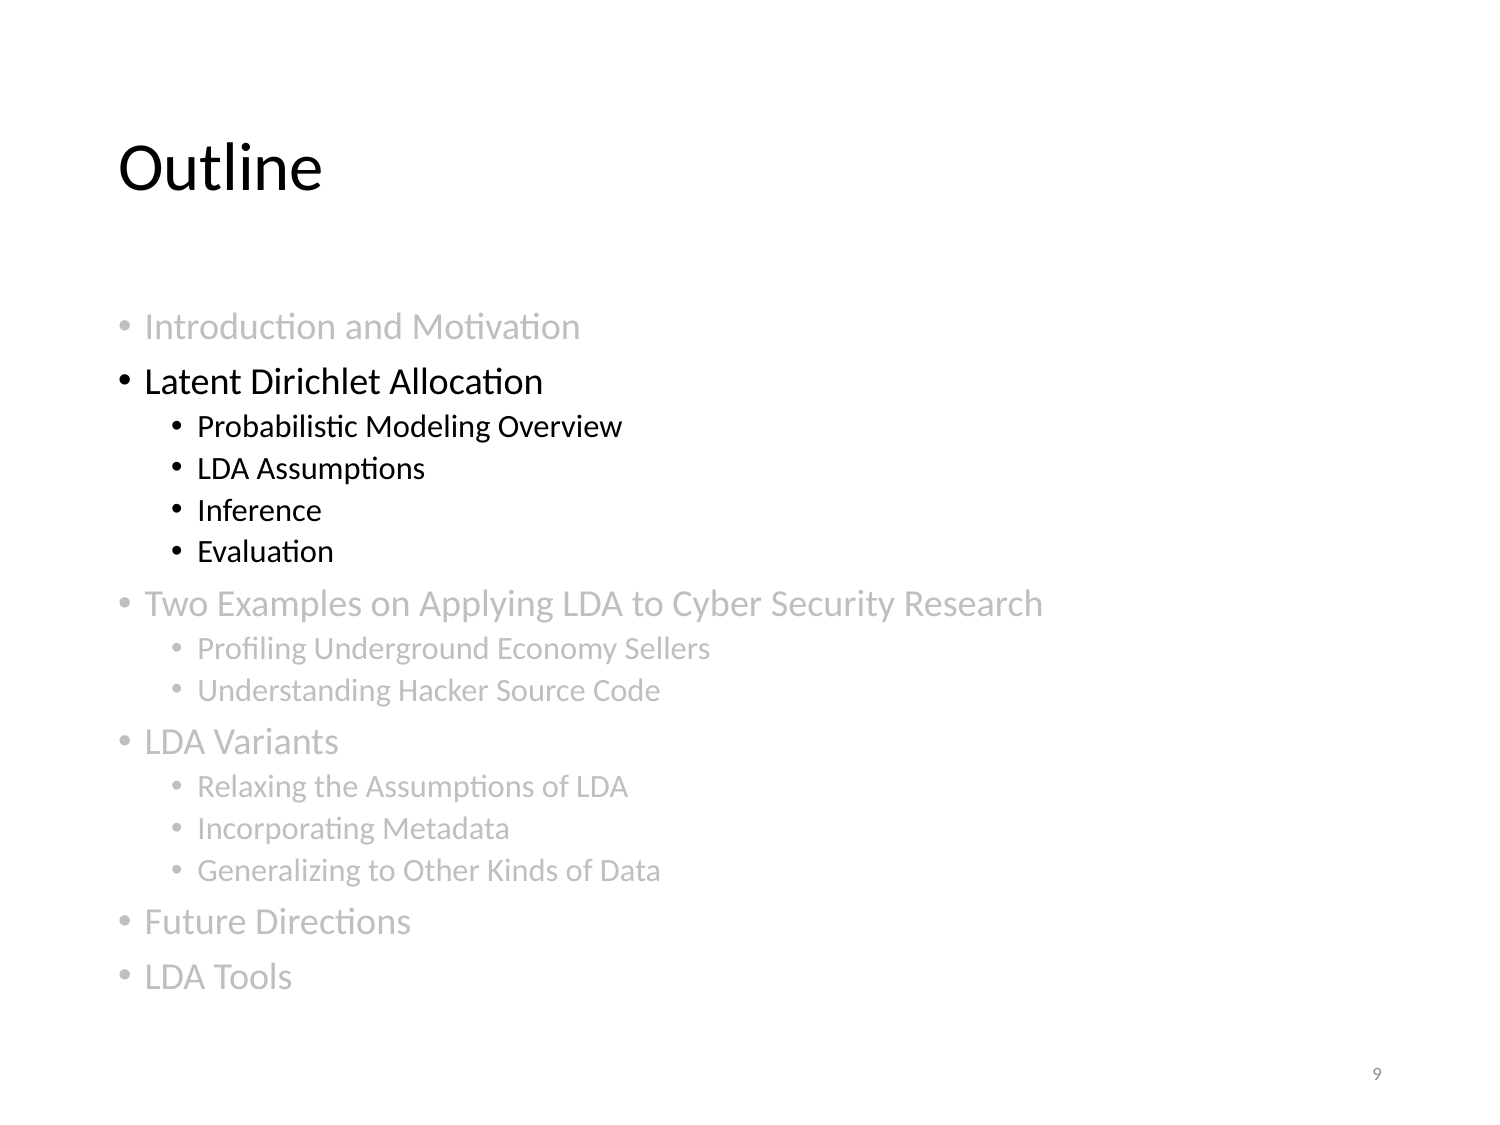

# Outline
Introduction and Motivation
Latent Dirichlet Allocation
Probabilistic Modeling Overview
LDA Assumptions
Inference
Evaluation
Two Examples on Applying LDA to Cyber Security Research
Profiling Underground Economy Sellers
Understanding Hacker Source Code
LDA Variants
Relaxing the Assumptions of LDA
Incorporating Metadata
Generalizing to Other Kinds of Data
Future Directions
LDA Tools

9